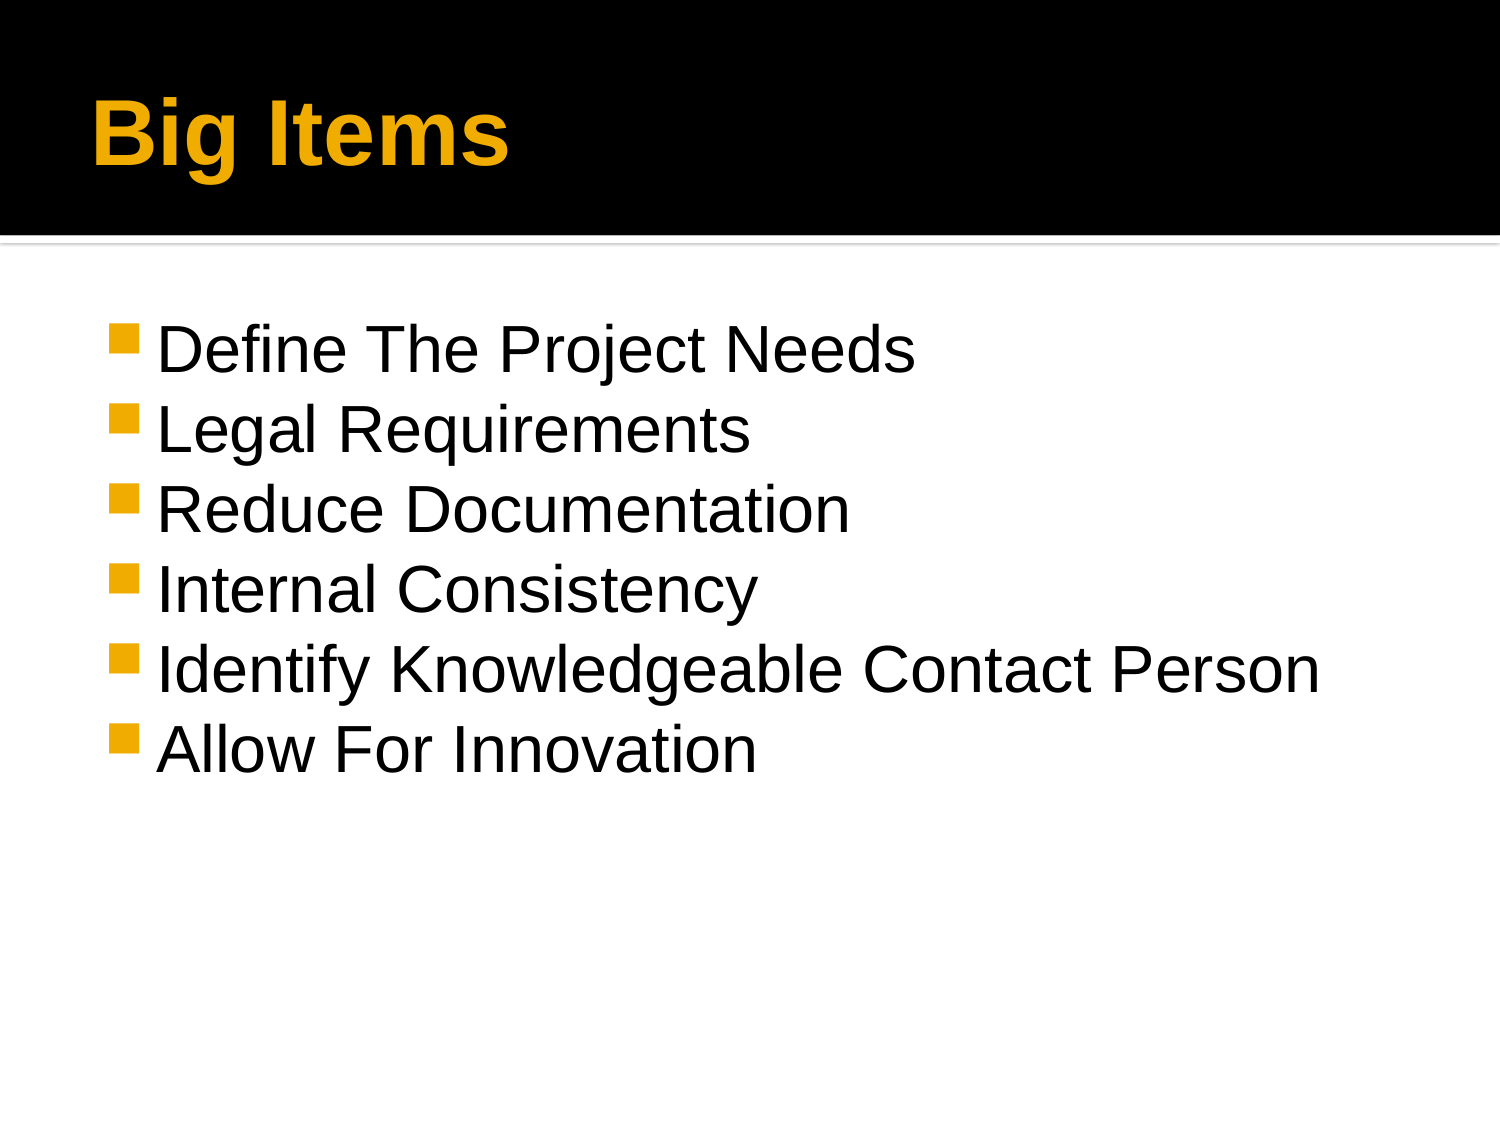

# Big Items
Define The Project Needs
Legal Requirements
Reduce Documentation
Internal Consistency
Identify Knowledgeable Contact Person
Allow For Innovation